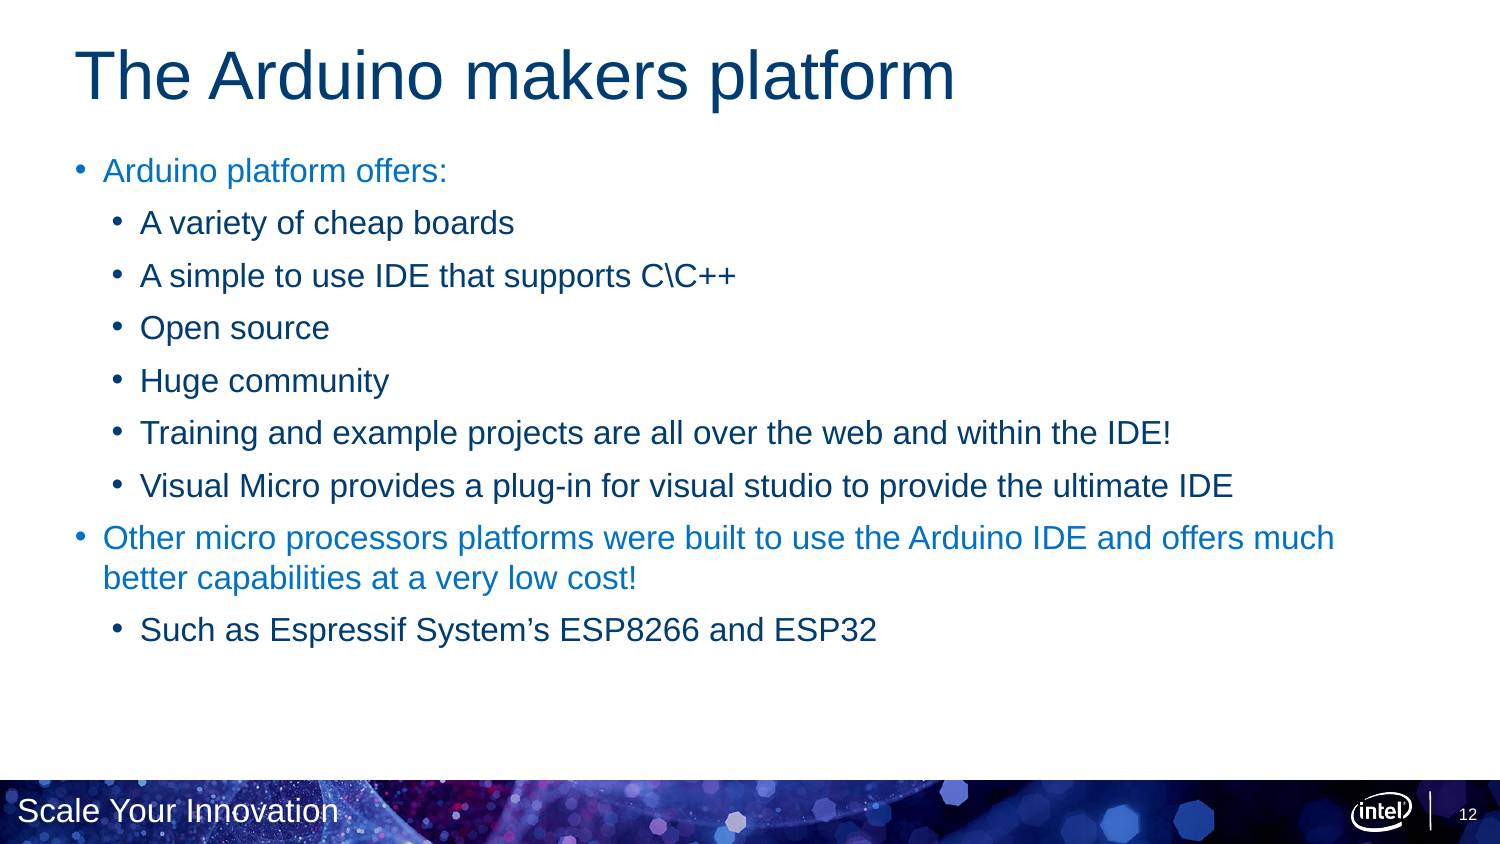

# The Arduino makers platform
Arduino platform offers:
A variety of cheap boards
A simple to use IDE that supports C\C++
Open source
Huge community
Training and example projects are all over the web and within the IDE!
Visual Micro provides a plug-in for visual studio to provide the ultimate IDE
Other micro processors platforms were built to use the Arduino IDE and offers much better capabilities at a very low cost!
Such as Espressif System’s ESP8266 and ESP32
12